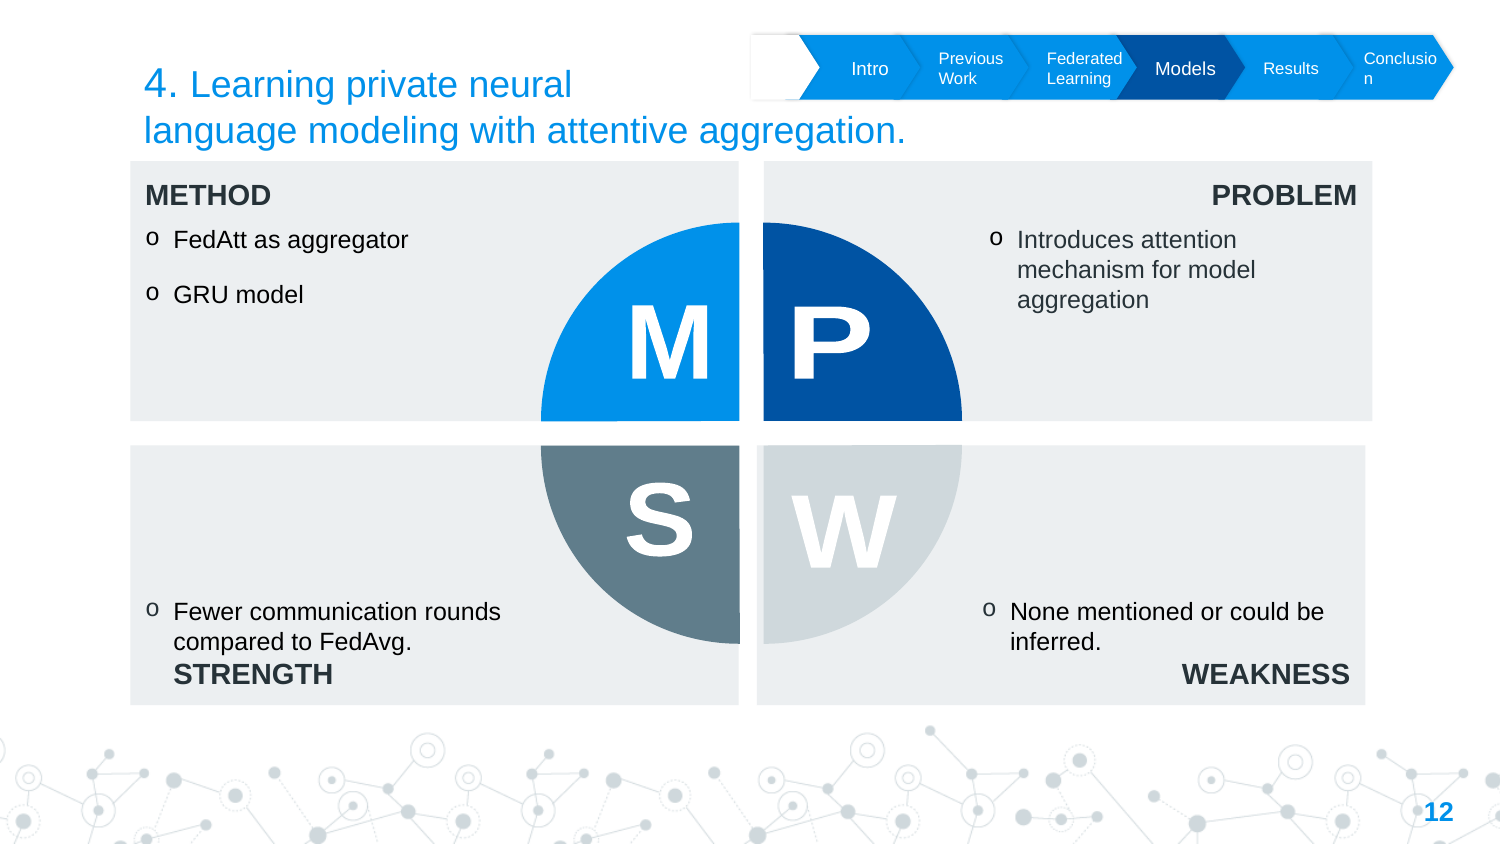

Intro
Previous
Work
Federated
Learning
Models
Results
Conclusion
# 4. Learning private neural language modeling with attentive aggregation.
METHOD
FedAtt as aggregator
GRU model
PROBLEM
Introduces attention mechanism for model aggregation

M
P

Fewer communication rounds compared to FedAvg. STRENGTH
None mentioned or could be inferred.
WEAKNESS
S
W
12